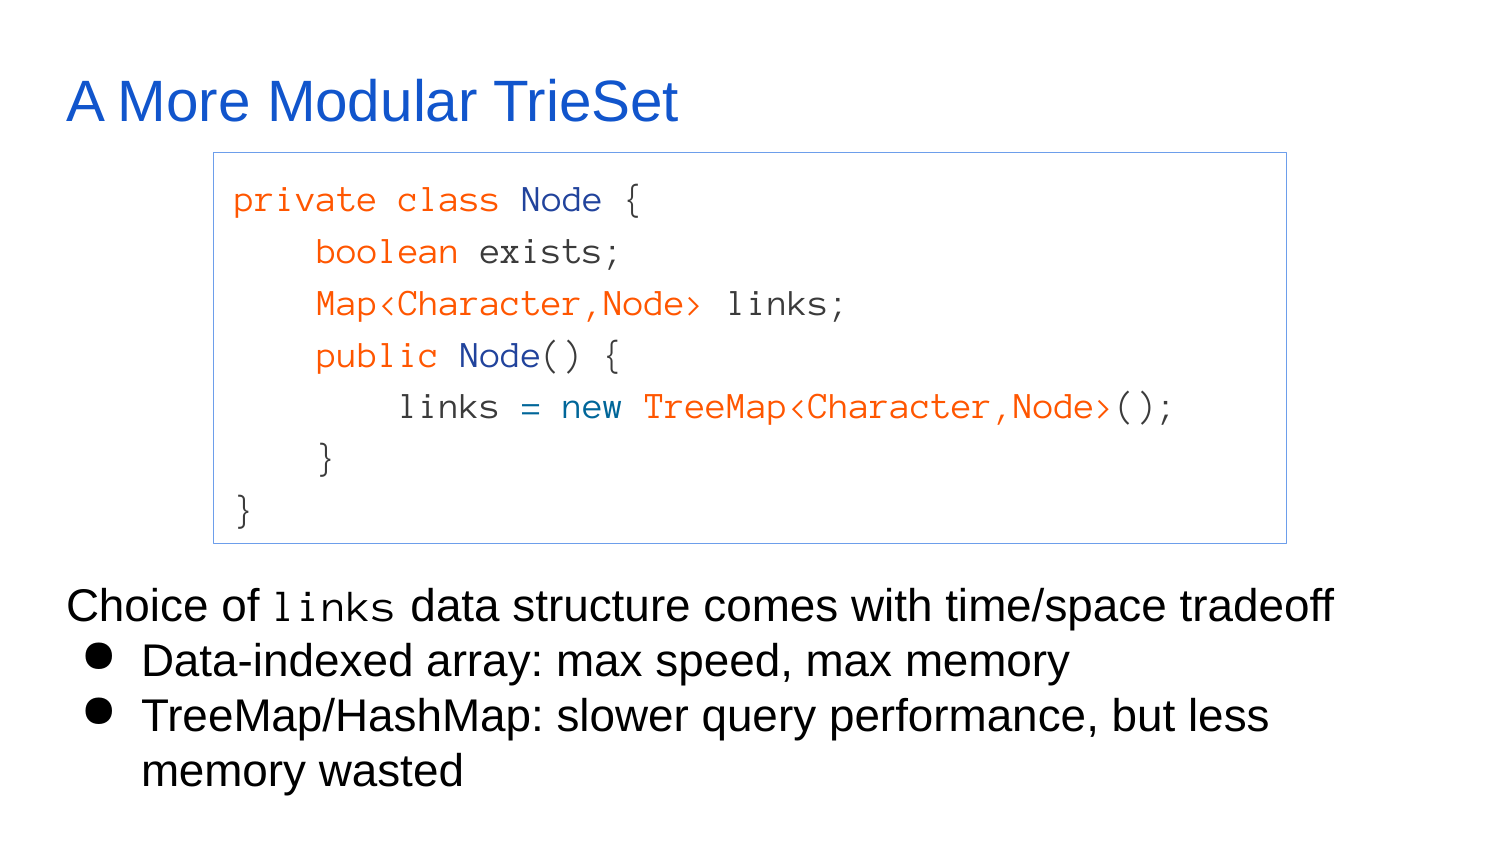

# A More Modular TrieSet
private class Node {
    boolean exists;
    Map<Character,Node> links;
    public Node() {
        links = new TreeMap<Character,Node>();
    }
}
Choice of links data structure comes with time/space tradeoff
Data-indexed array: max speed, max memory
TreeMap/HashMap: slower query performance, but less memory wasted